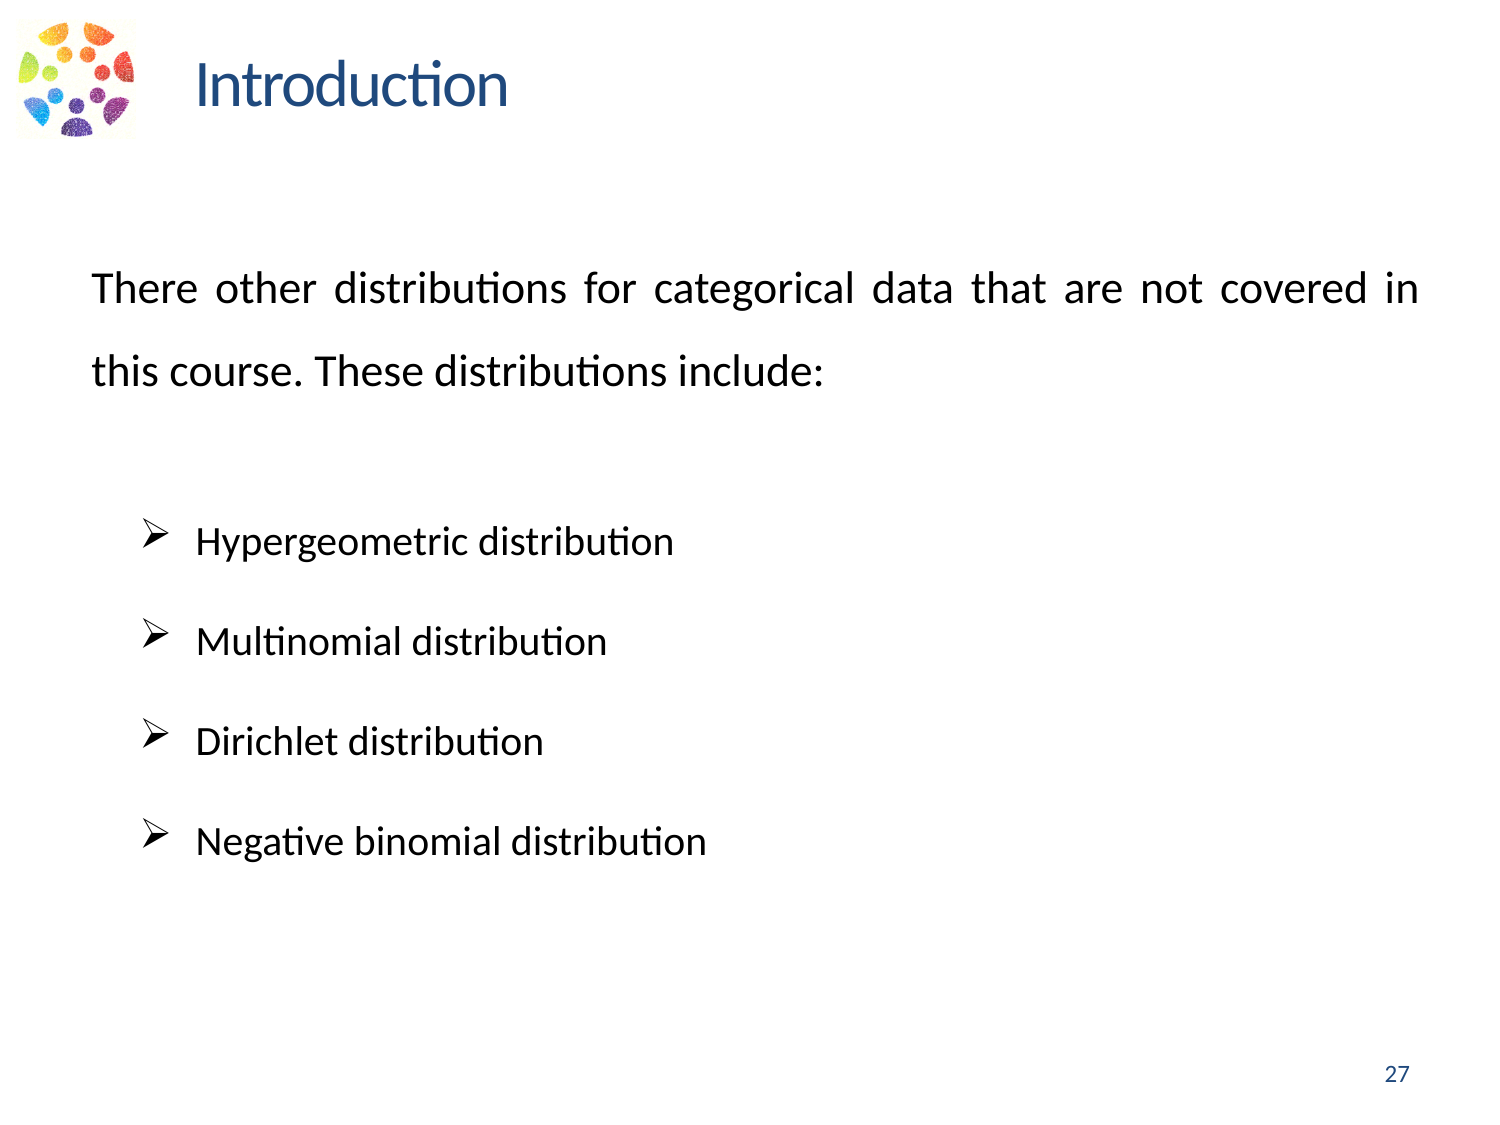

Introduction
There other distributions for categorical data that are not covered in this course. These distributions include:
Hypergeometric distribution
Multinomial distribution
Dirichlet distribution
Negative binomial distribution

27